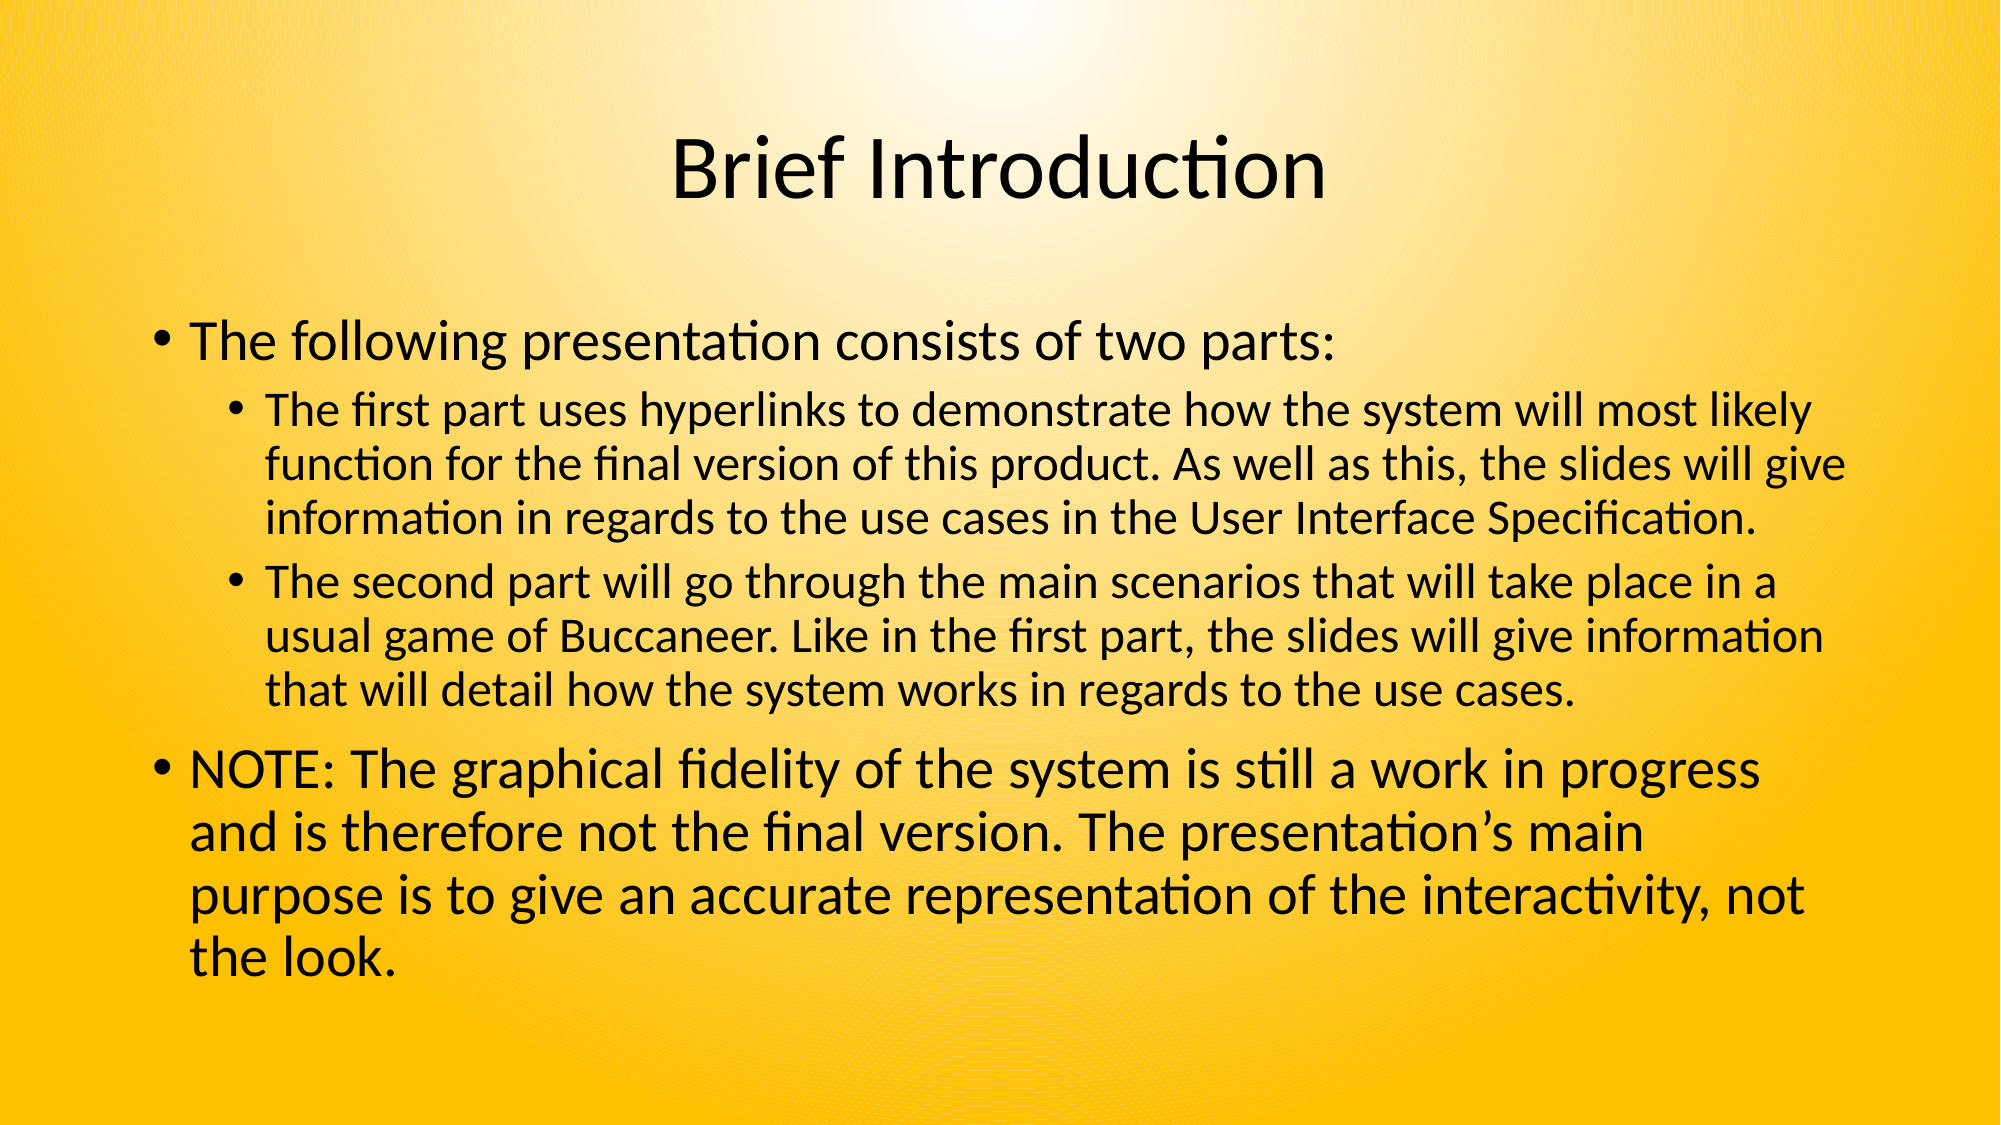

# Brief Introduction
The following presentation consists of two parts:
The first part uses hyperlinks to demonstrate how the system will most likely function for the final version of this product. As well as this, the slides will give information in regards to the use cases in the User Interface Specification.
The second part will go through the main scenarios that will take place in a usual game of Buccaneer. Like in the first part, the slides will give information that will detail how the system works in regards to the use cases.
NOTE: The graphical fidelity of the system is still a work in progress and is therefore not the final version. The presentation’s main purpose is to give an accurate representation of the interactivity, not the look.